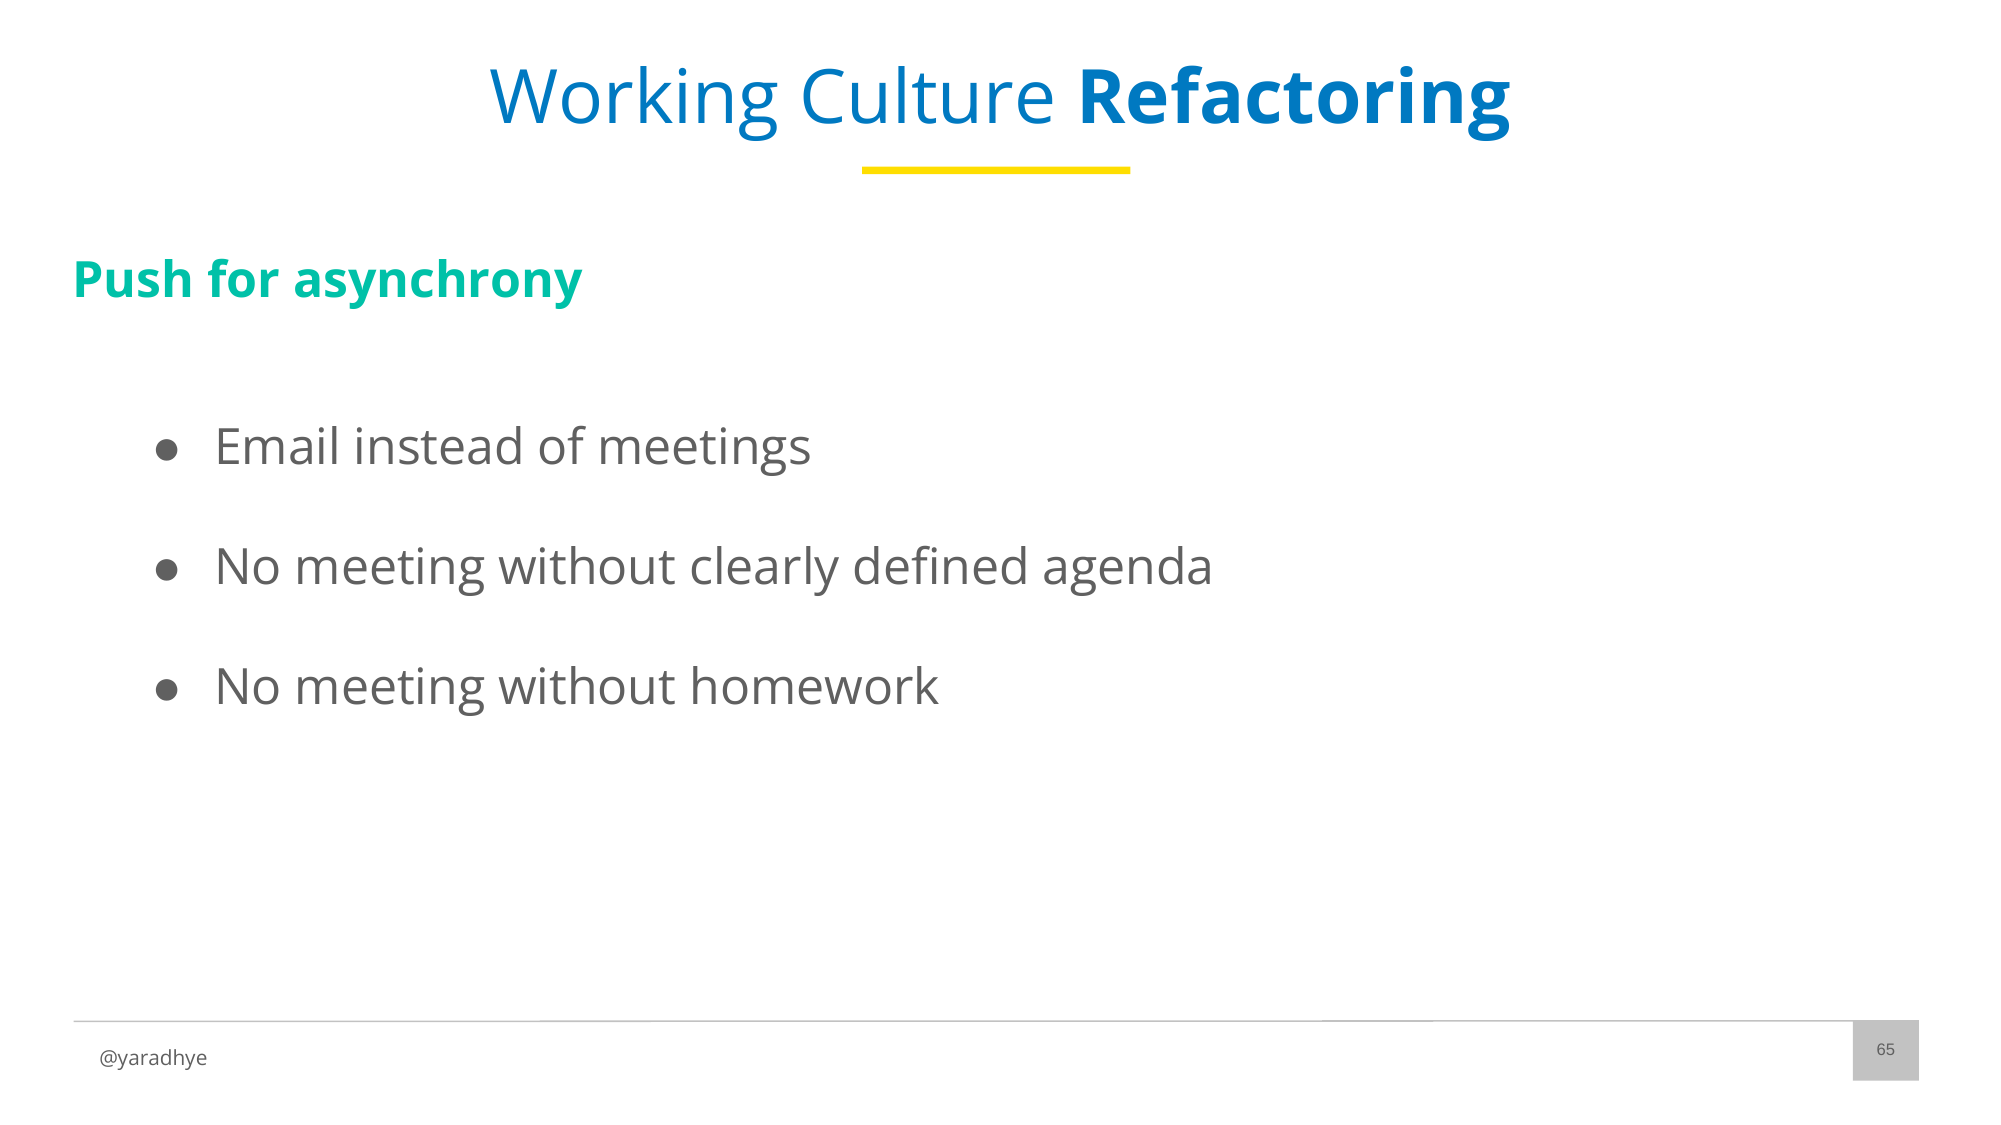

# Working Culture Refactoring
Push for asynchrony
Email instead of meetings
No meeting without clearly defined agenda
No meeting without homework